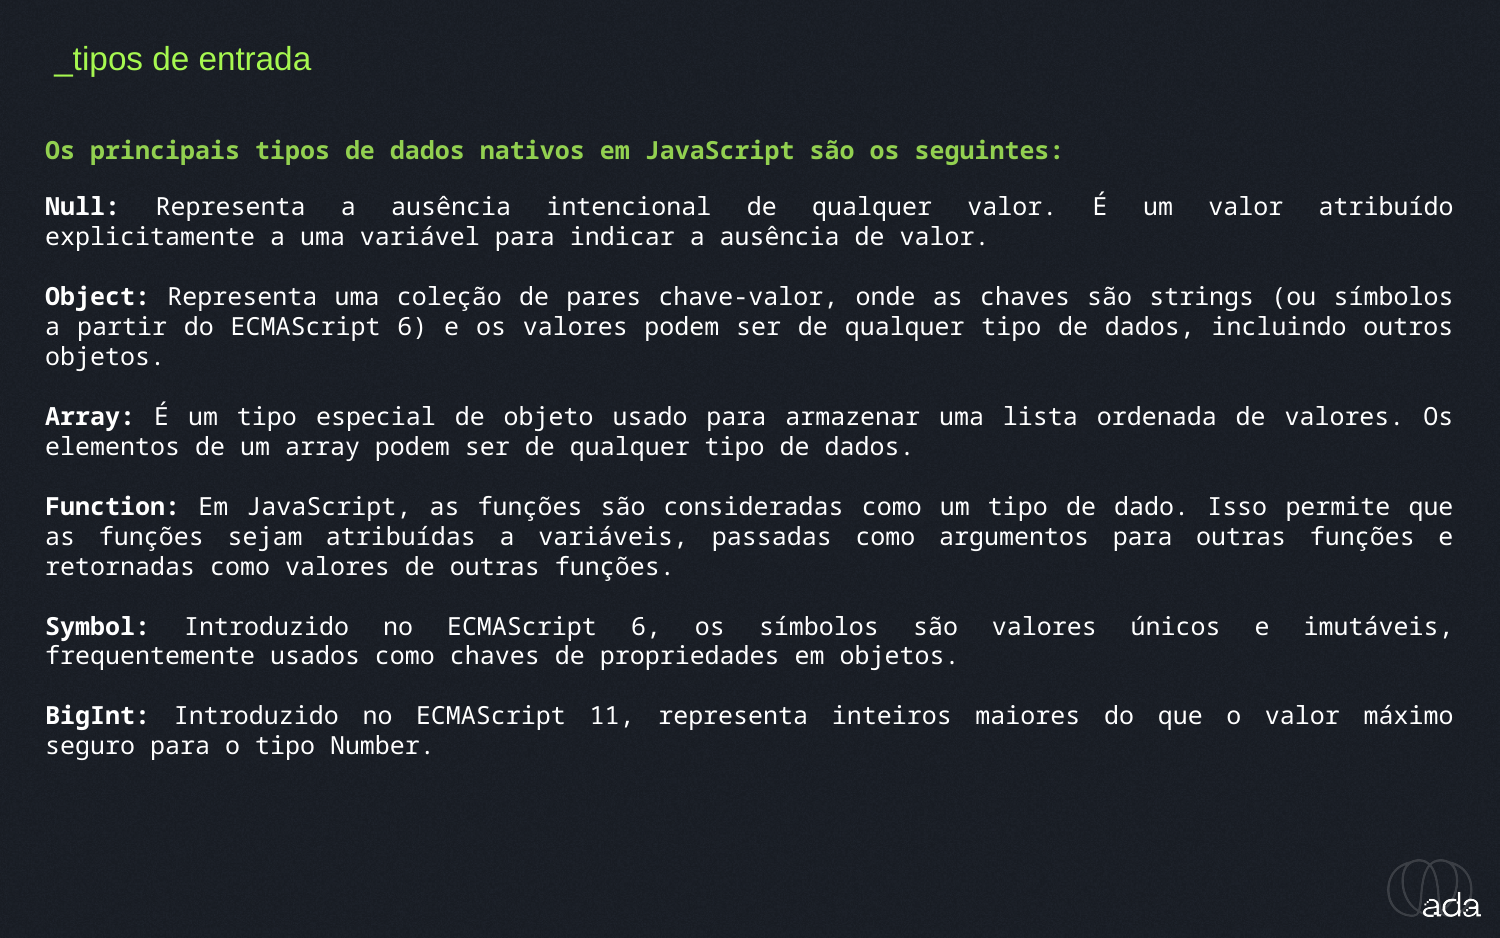

_tipos de entrada

Os principais tipos de dados nativos em JavaScript são os seguintes:

Null: Representa a ausência intencional de qualquer valor. É um valor atribuído explicitamente a uma variável para indicar a ausência de valor.

Object: Representa uma coleção de pares chave-valor, onde as chaves são strings (ou símbolos a partir do ECMAScript 6) e os valores podem ser de qualquer tipo de dados, incluindo outros objetos.

Array: É um tipo especial de objeto usado para armazenar uma lista ordenada de valores. Os elementos de um array podem ser de qualquer tipo de dados.

Function: Em JavaScript, as funções são consideradas como um tipo de dado. Isso permite que as funções sejam atribuídas a variáveis, passadas como argumentos para outras funções e retornadas como valores de outras funções.

Symbol: Introduzido no ECMAScript 6, os símbolos são valores únicos e imutáveis, frequentemente usados como chaves de propriedades em objetos.

BigInt: Introduzido no ECMAScript 11, representa inteiros maiores do que o valor máximo seguro para o tipo Number.